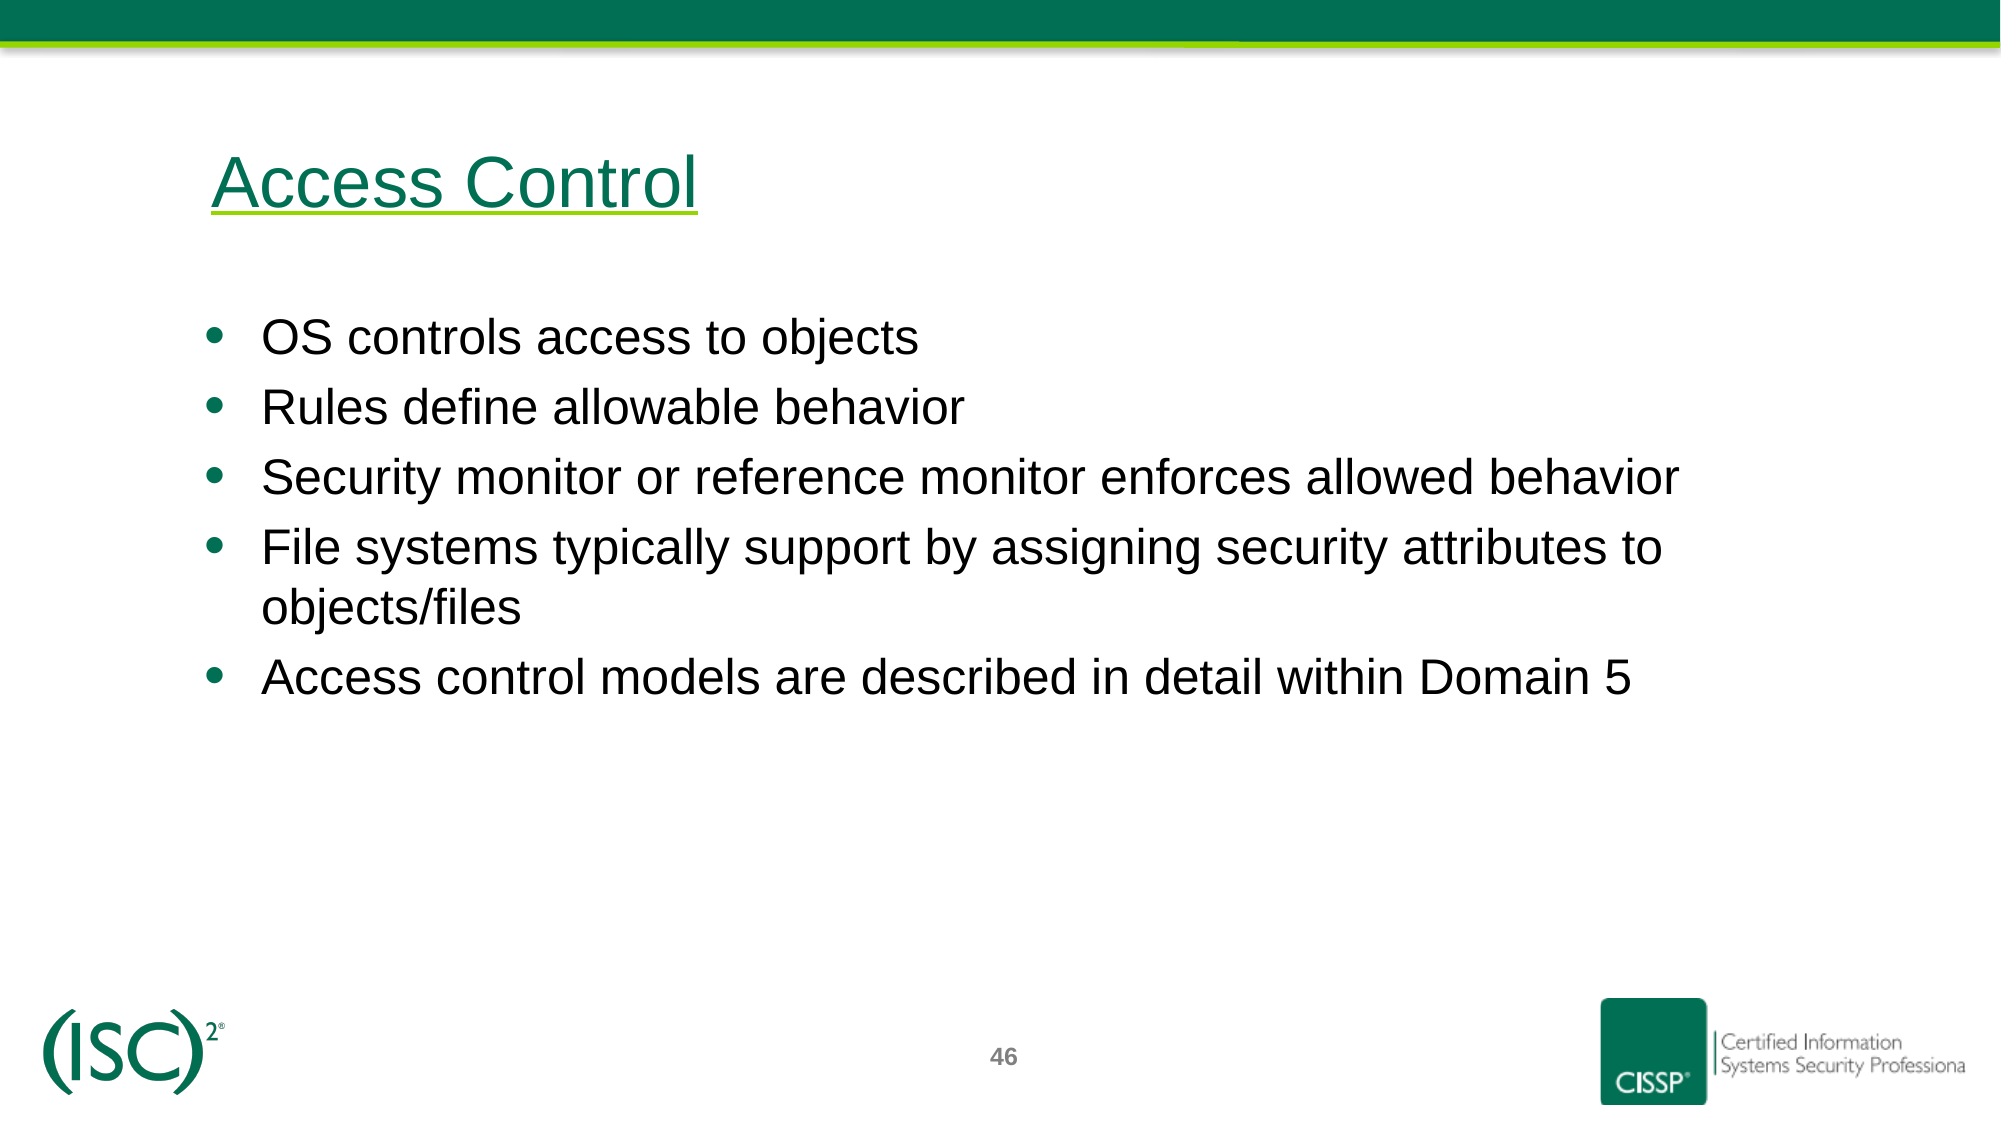

# Access Control
OS controls access to objects
Rules define allowable behavior
Security monitor or reference monitor enforces allowed behavior
File systems typically support by assigning security attributes to objects/files
Access control models are described in detail within Domain 5